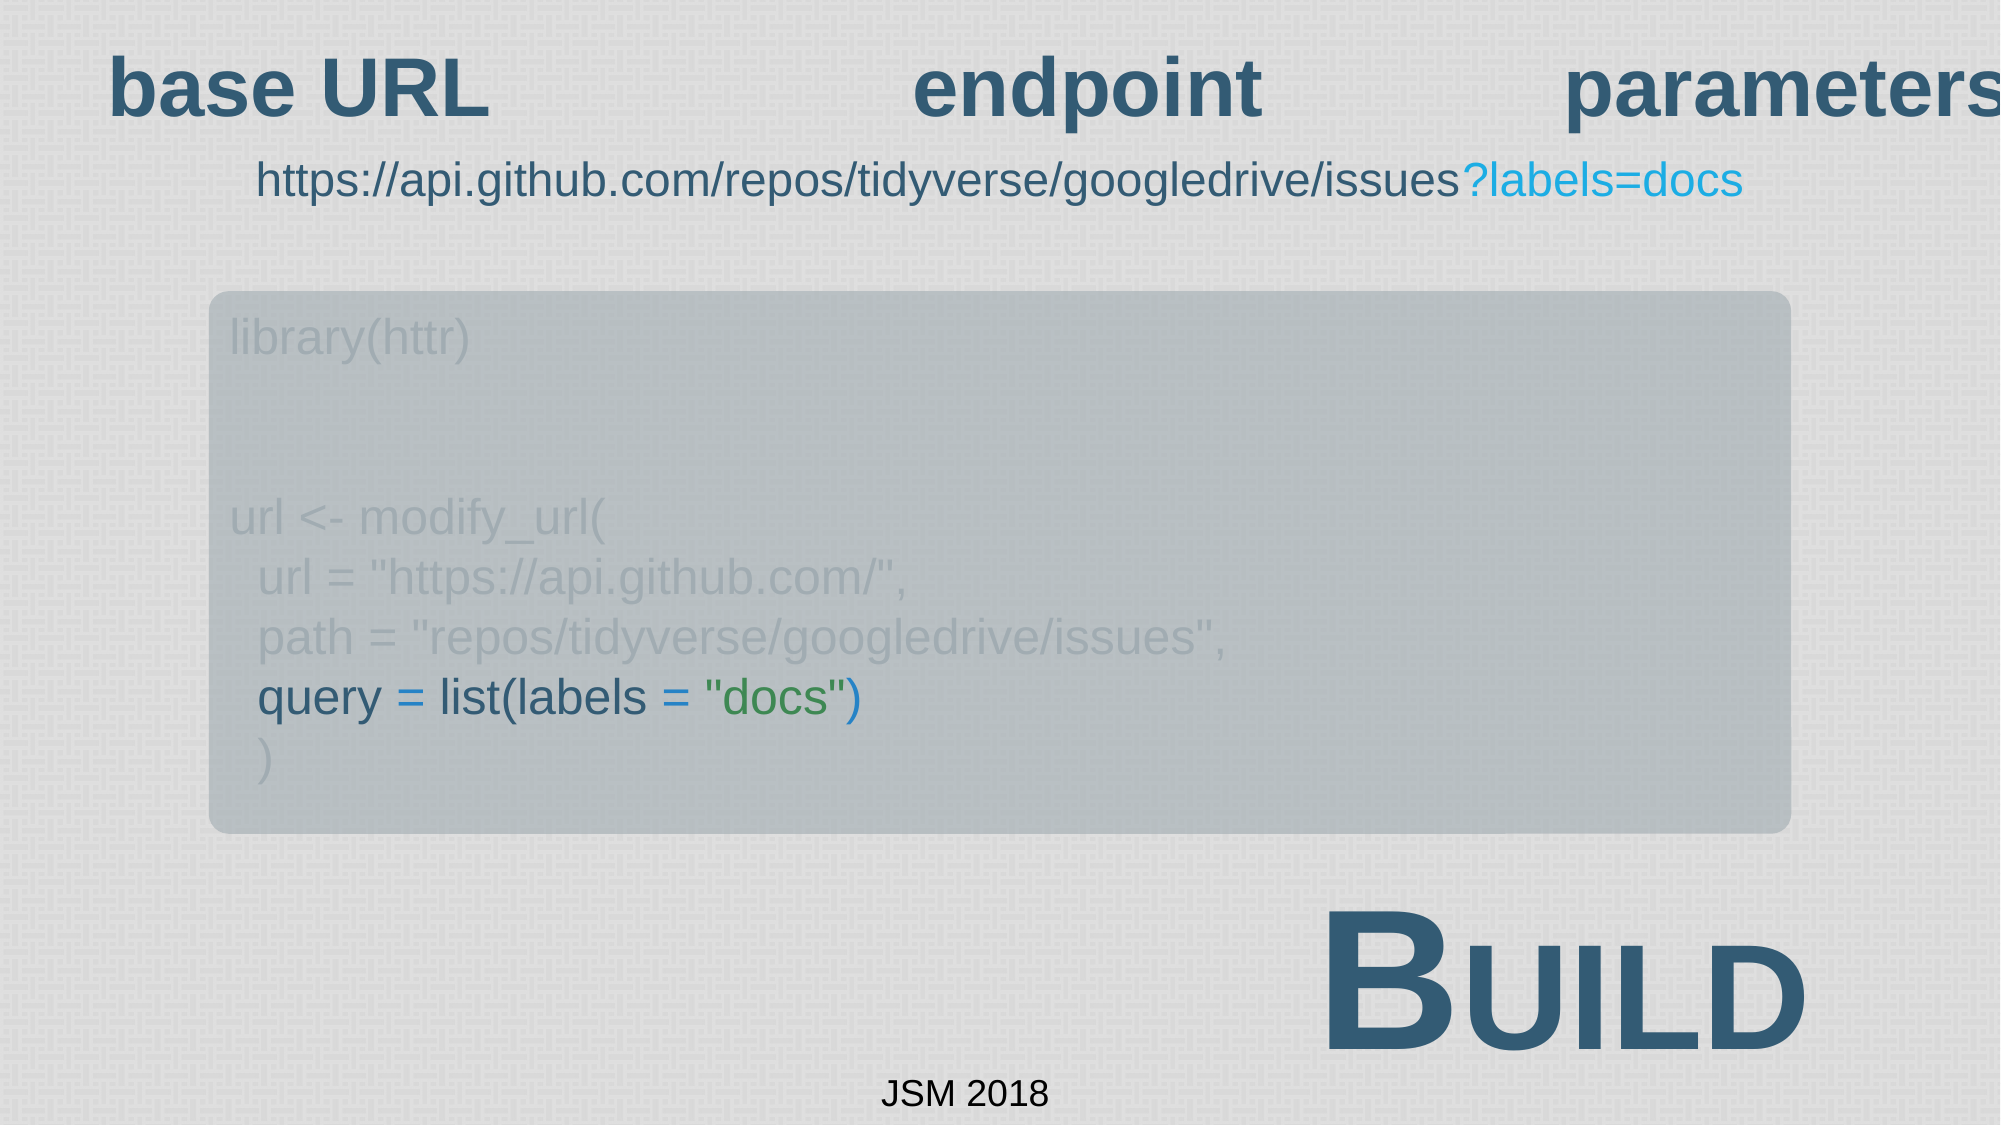

base URL
endpoint
parameters
https://api.github.com/repos/tidyverse/googledrive/issues?labels=docs
library(httr)

url <- modify_url(
  url = "https://api.github.com/",
  path = "repos/tidyverse/googledrive/issues",
  query = list(labels = "docs")
  )

BUILD URL